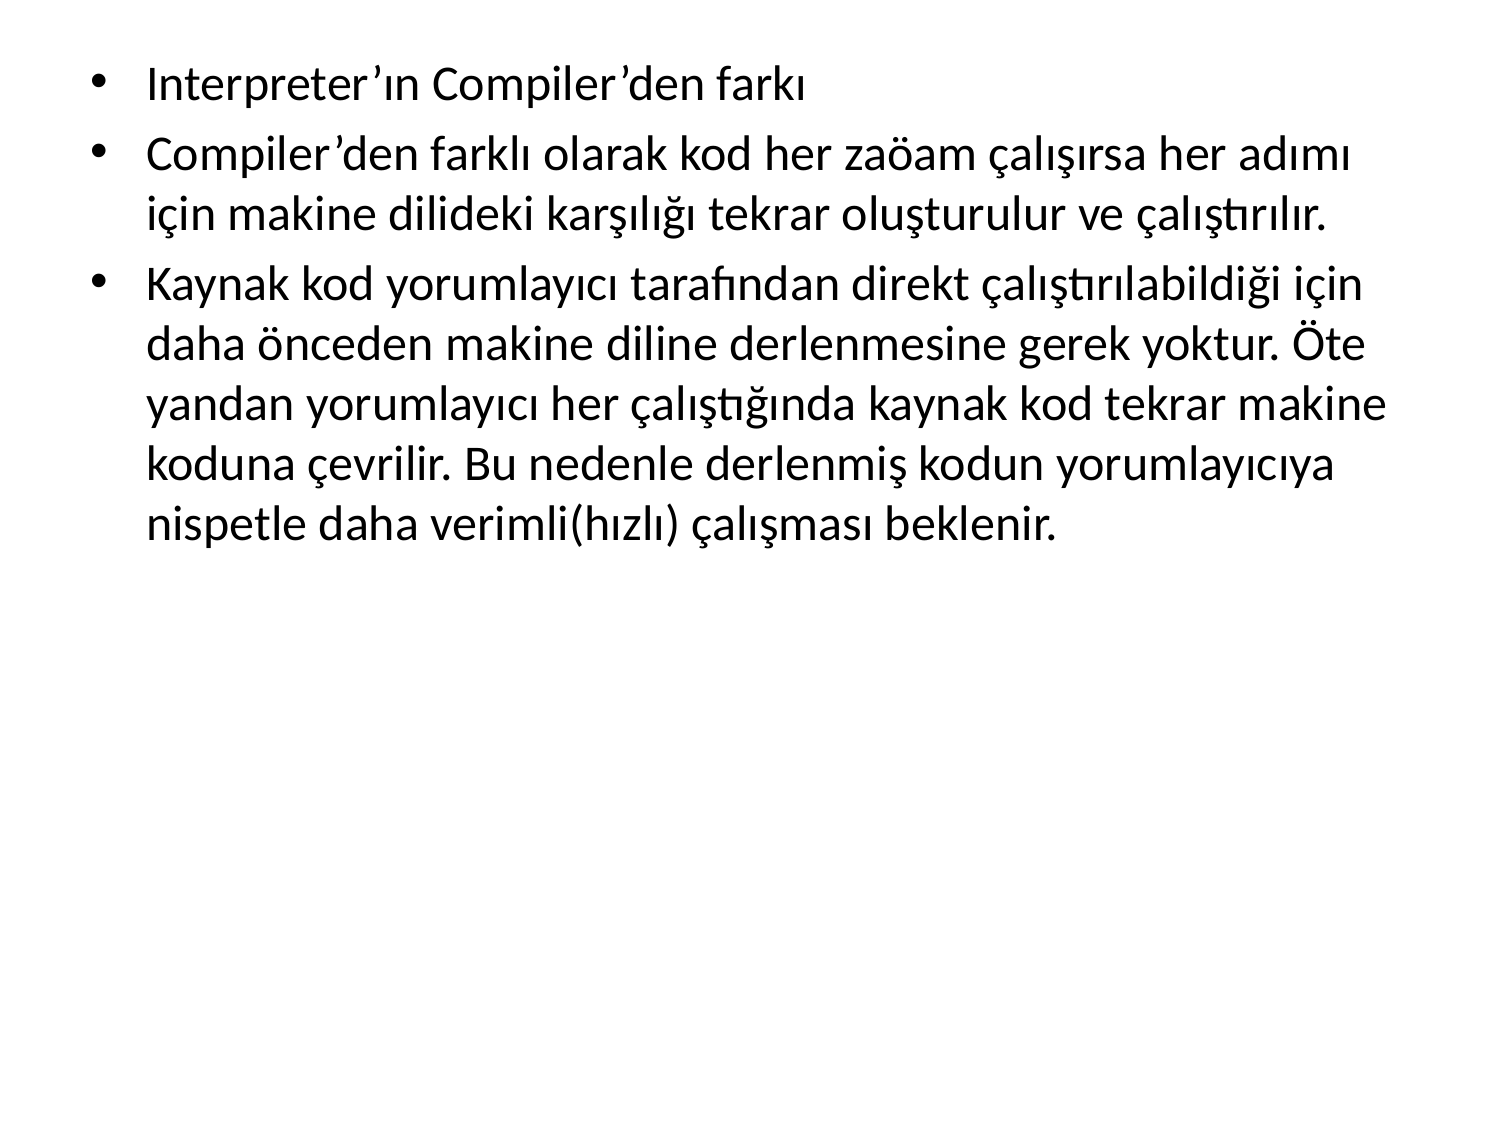

Interpreter’ın Compiler’den farkı
Compiler’den farklı olarak kod her zaöam çalışırsa her adımı için makine dilideki karşılığı tekrar oluşturulur ve çalıştırılır.
Kaynak kod yorumlayıcı tarafından direkt çalıştırılabildiği için daha önceden makine diline derlenmesine gerek yoktur. Öte yandan yorumlayıcı her çalıştığında kaynak kod tekrar makine koduna çevrilir. Bu nedenle derlenmiş kodun yorumlayıcıya nispetle daha verimli(hızlı) çalışması beklenir.